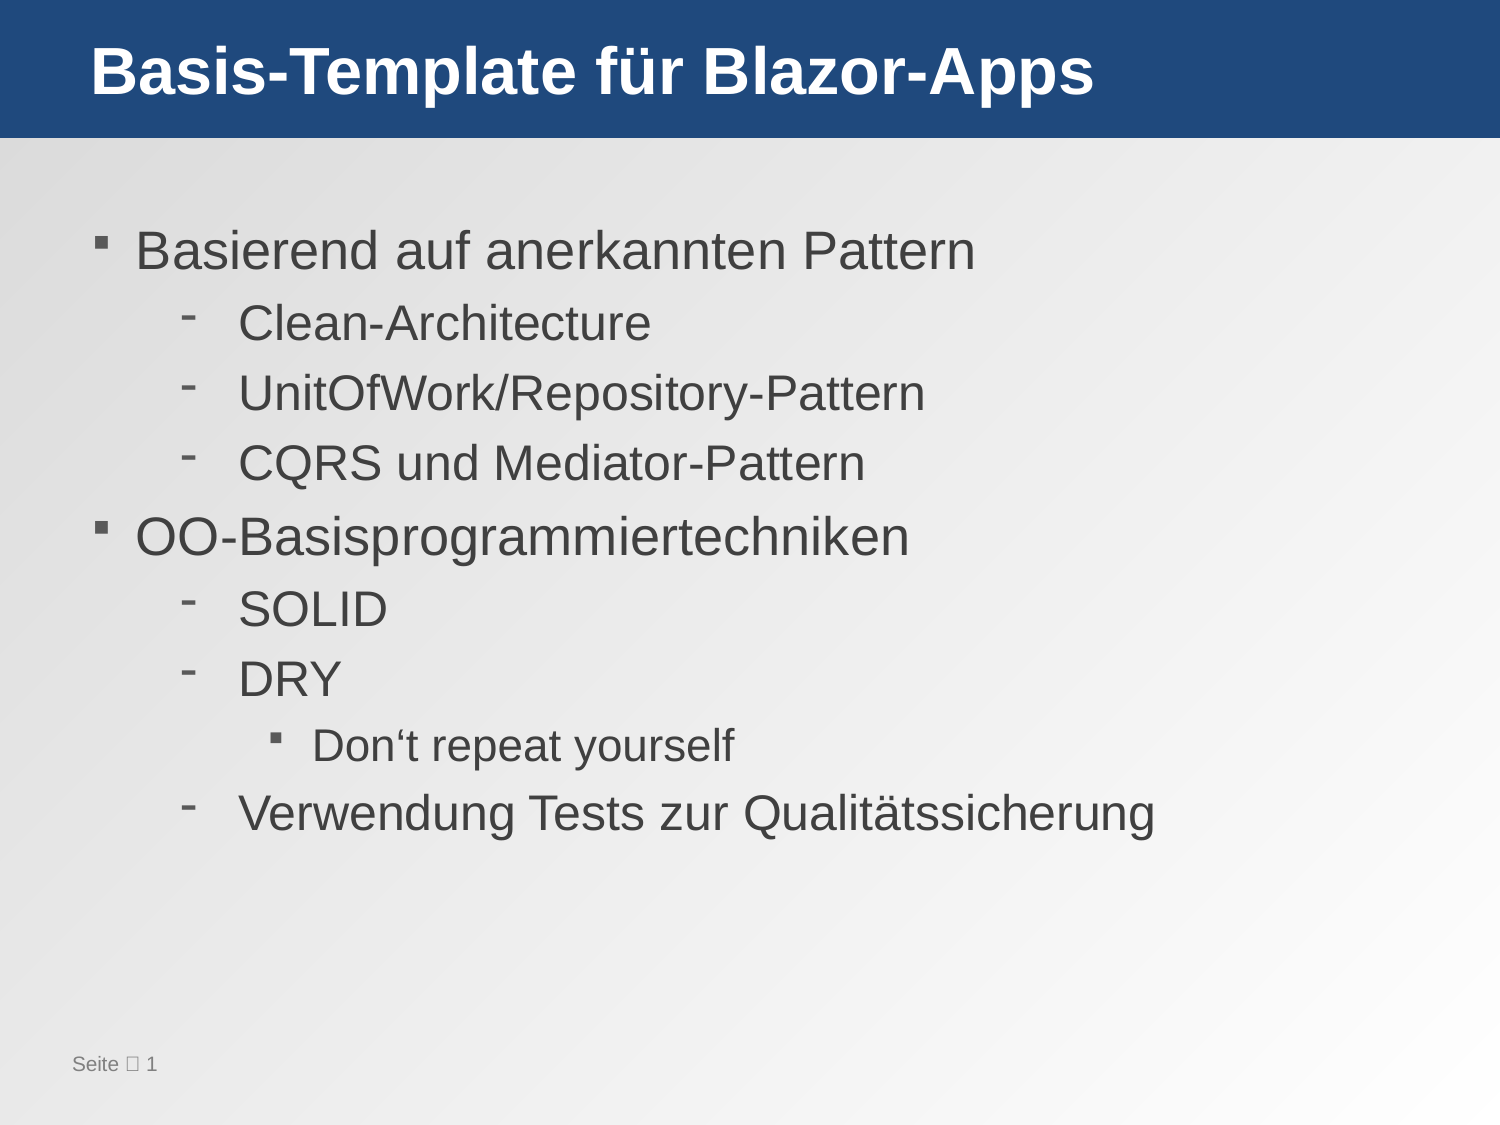

# Basis-Template für Blazor-Apps
Basierend auf anerkannten Pattern
Clean-Architecture
UnitOfWork/Repository-Pattern
CQRS und Mediator-Pattern
OO-Basisprogrammiertechniken
SOLID
DRY
Don‘t repeat yourself
Verwendung Tests zur Qualitätssicherung